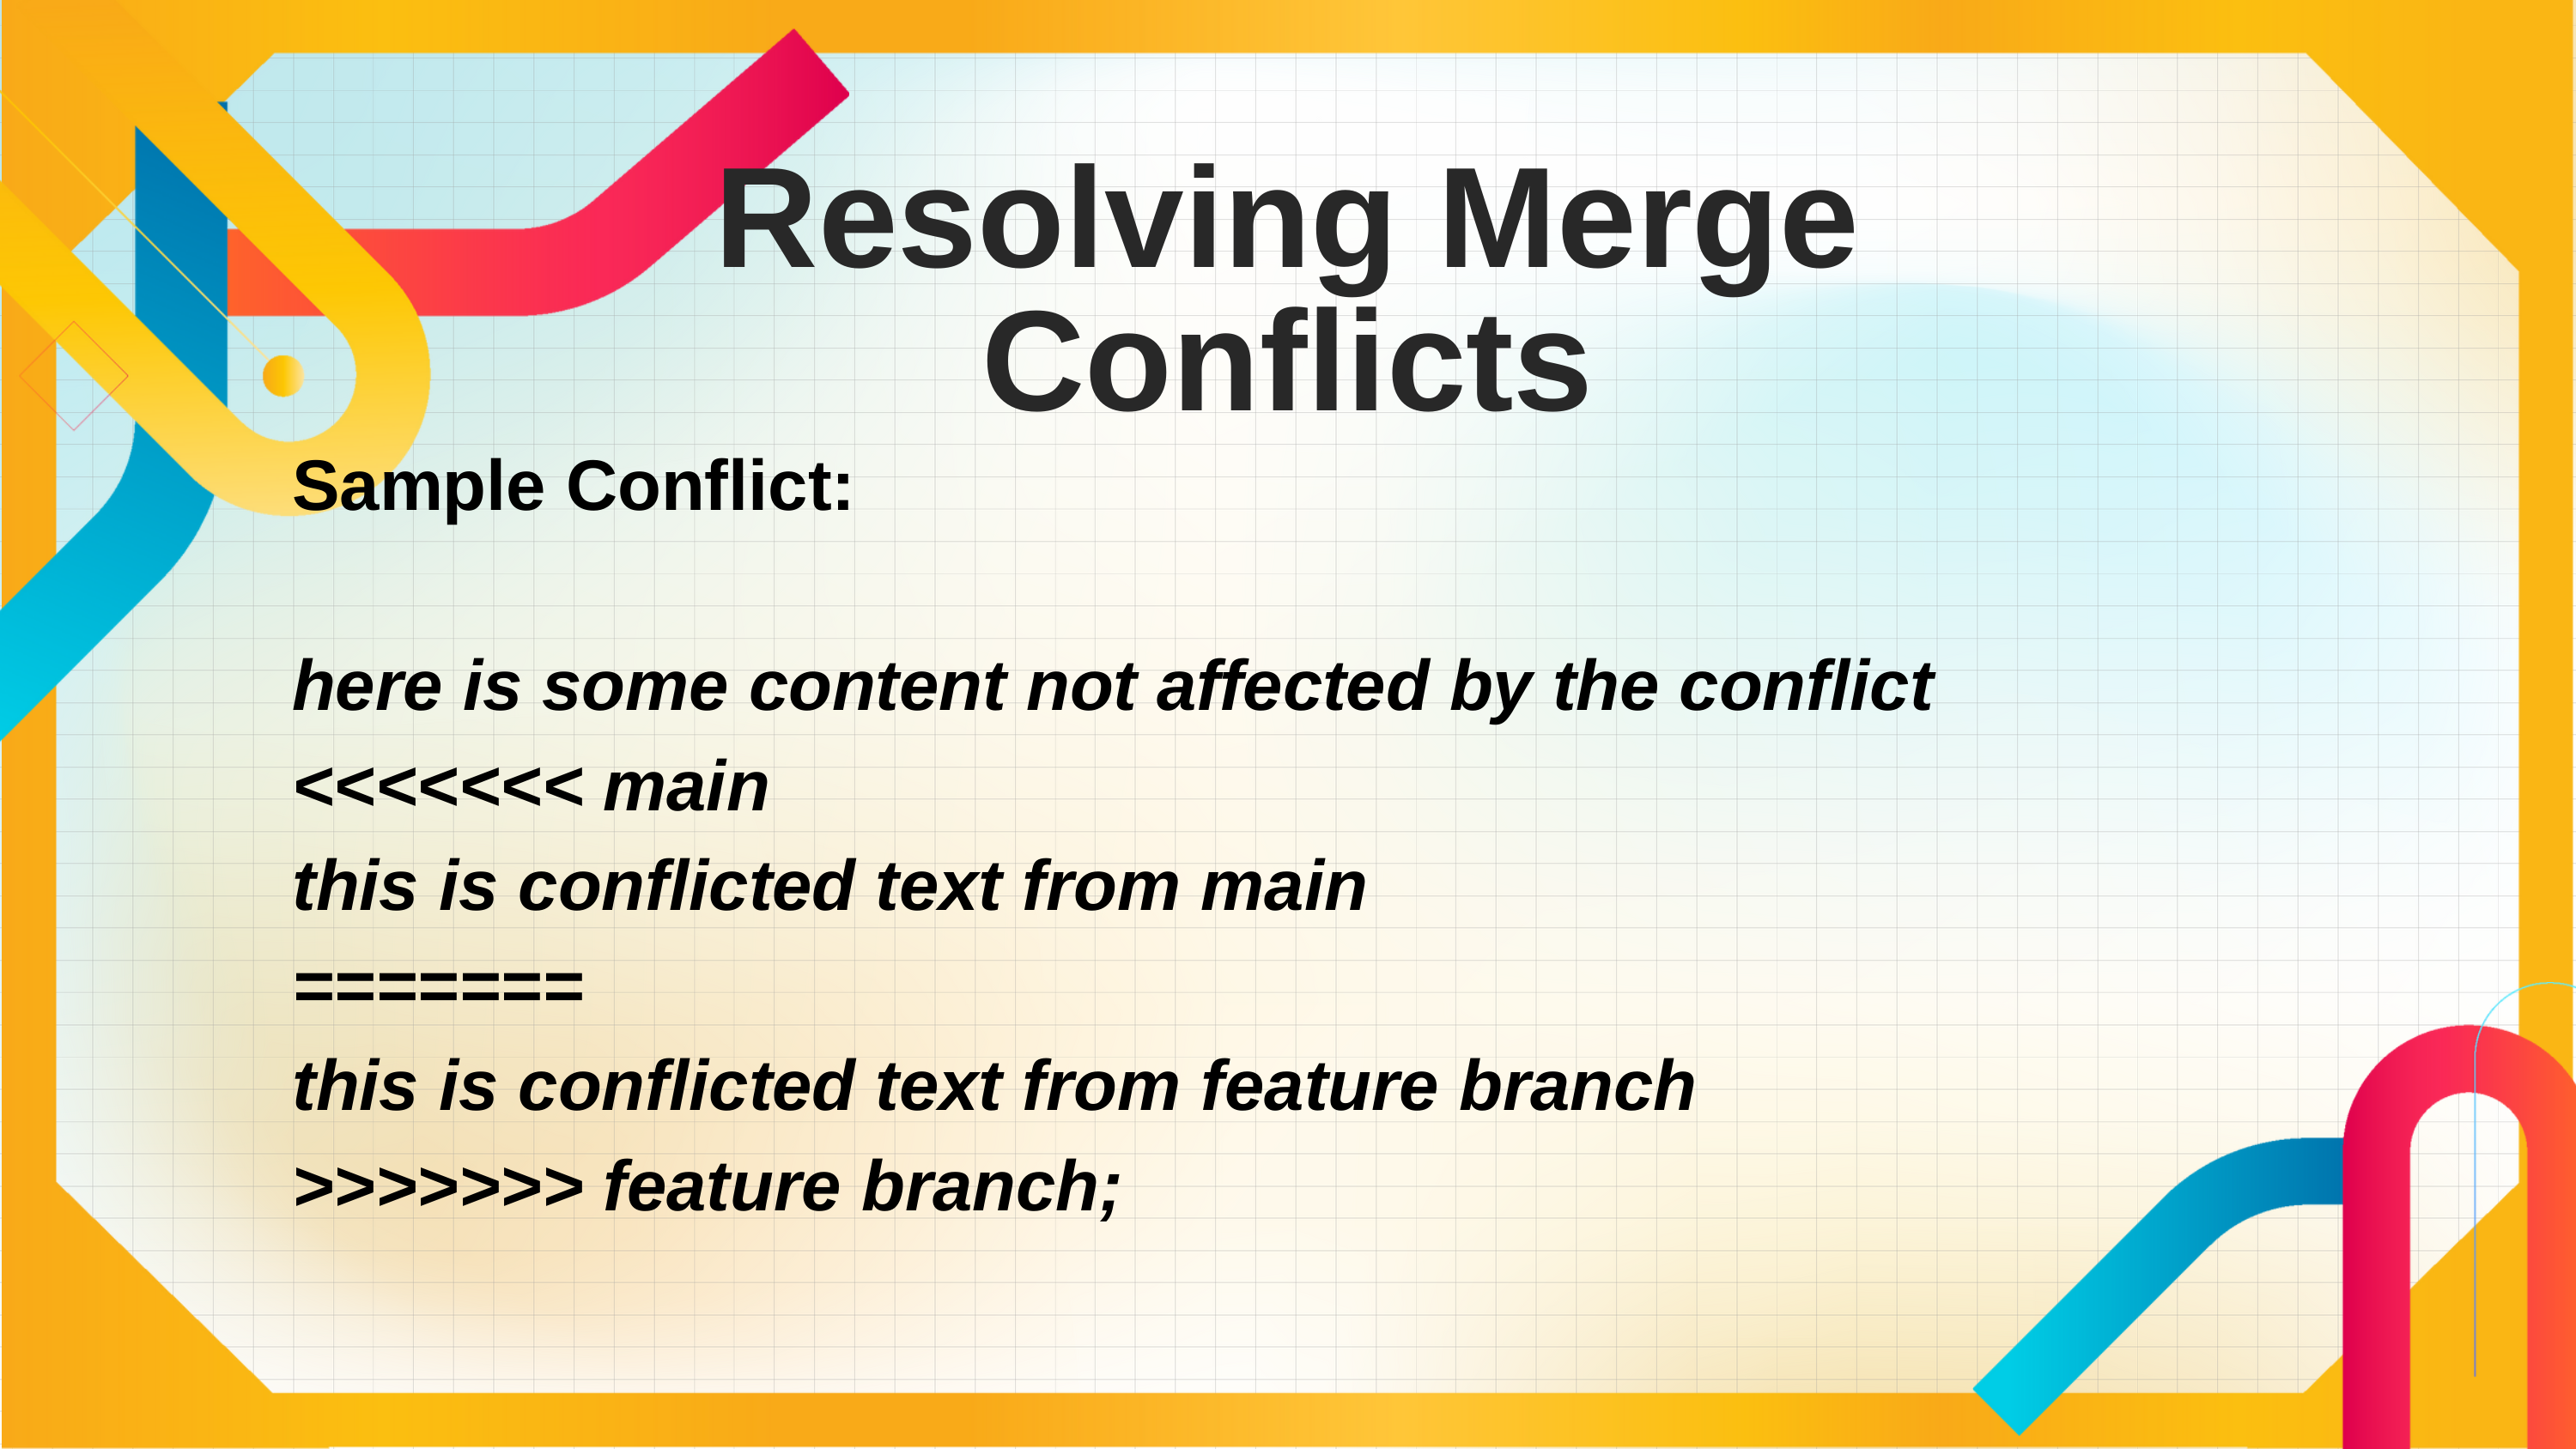

Resolving Merge Conflicts
Sample Conflict:

here is some content not affected by the conflict
<<<<<<< main
this is conflicted text from main
=======
this is conflicted text from feature branch
>>>>>>> feature branch;